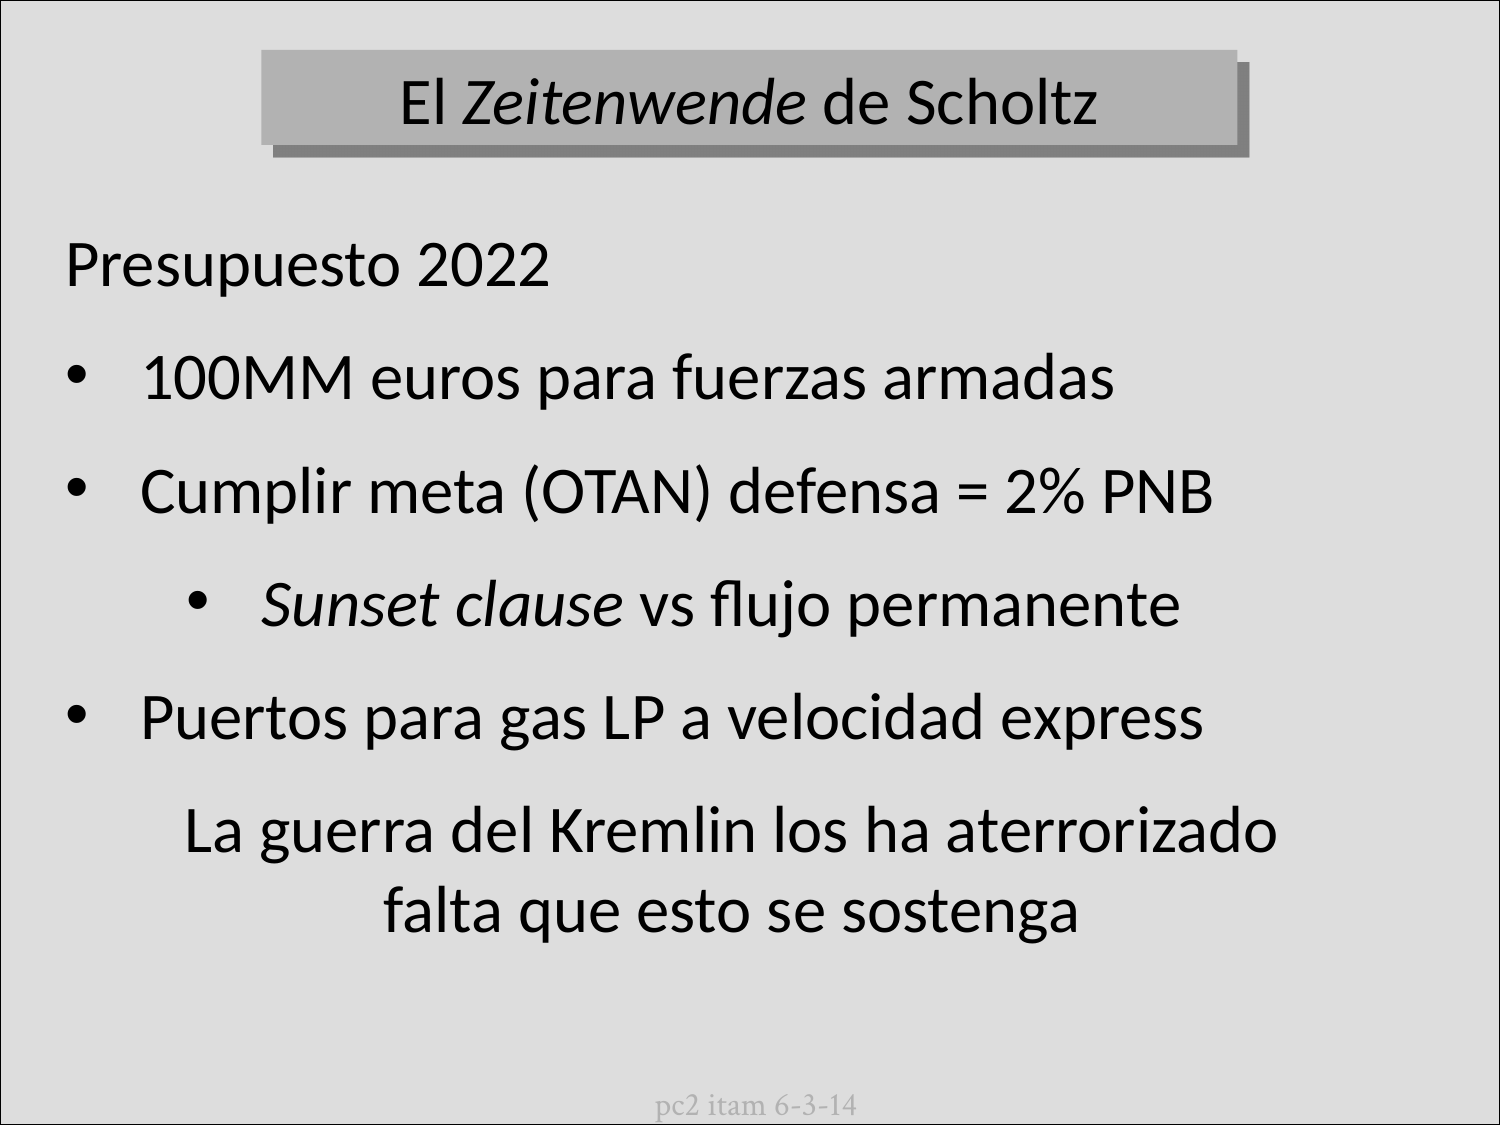

El Zeitenwende de Scholtz
Presupuesto 2022
100MM euros para fuerzas armadas
Cumplir meta (OTAN) defensa = 2% PNB
Sunset clause vs flujo permanente
Puertos para gas LP a velocidad express
La guerra del Kremlin los ha aterrorizado
falta que esto se sostenga